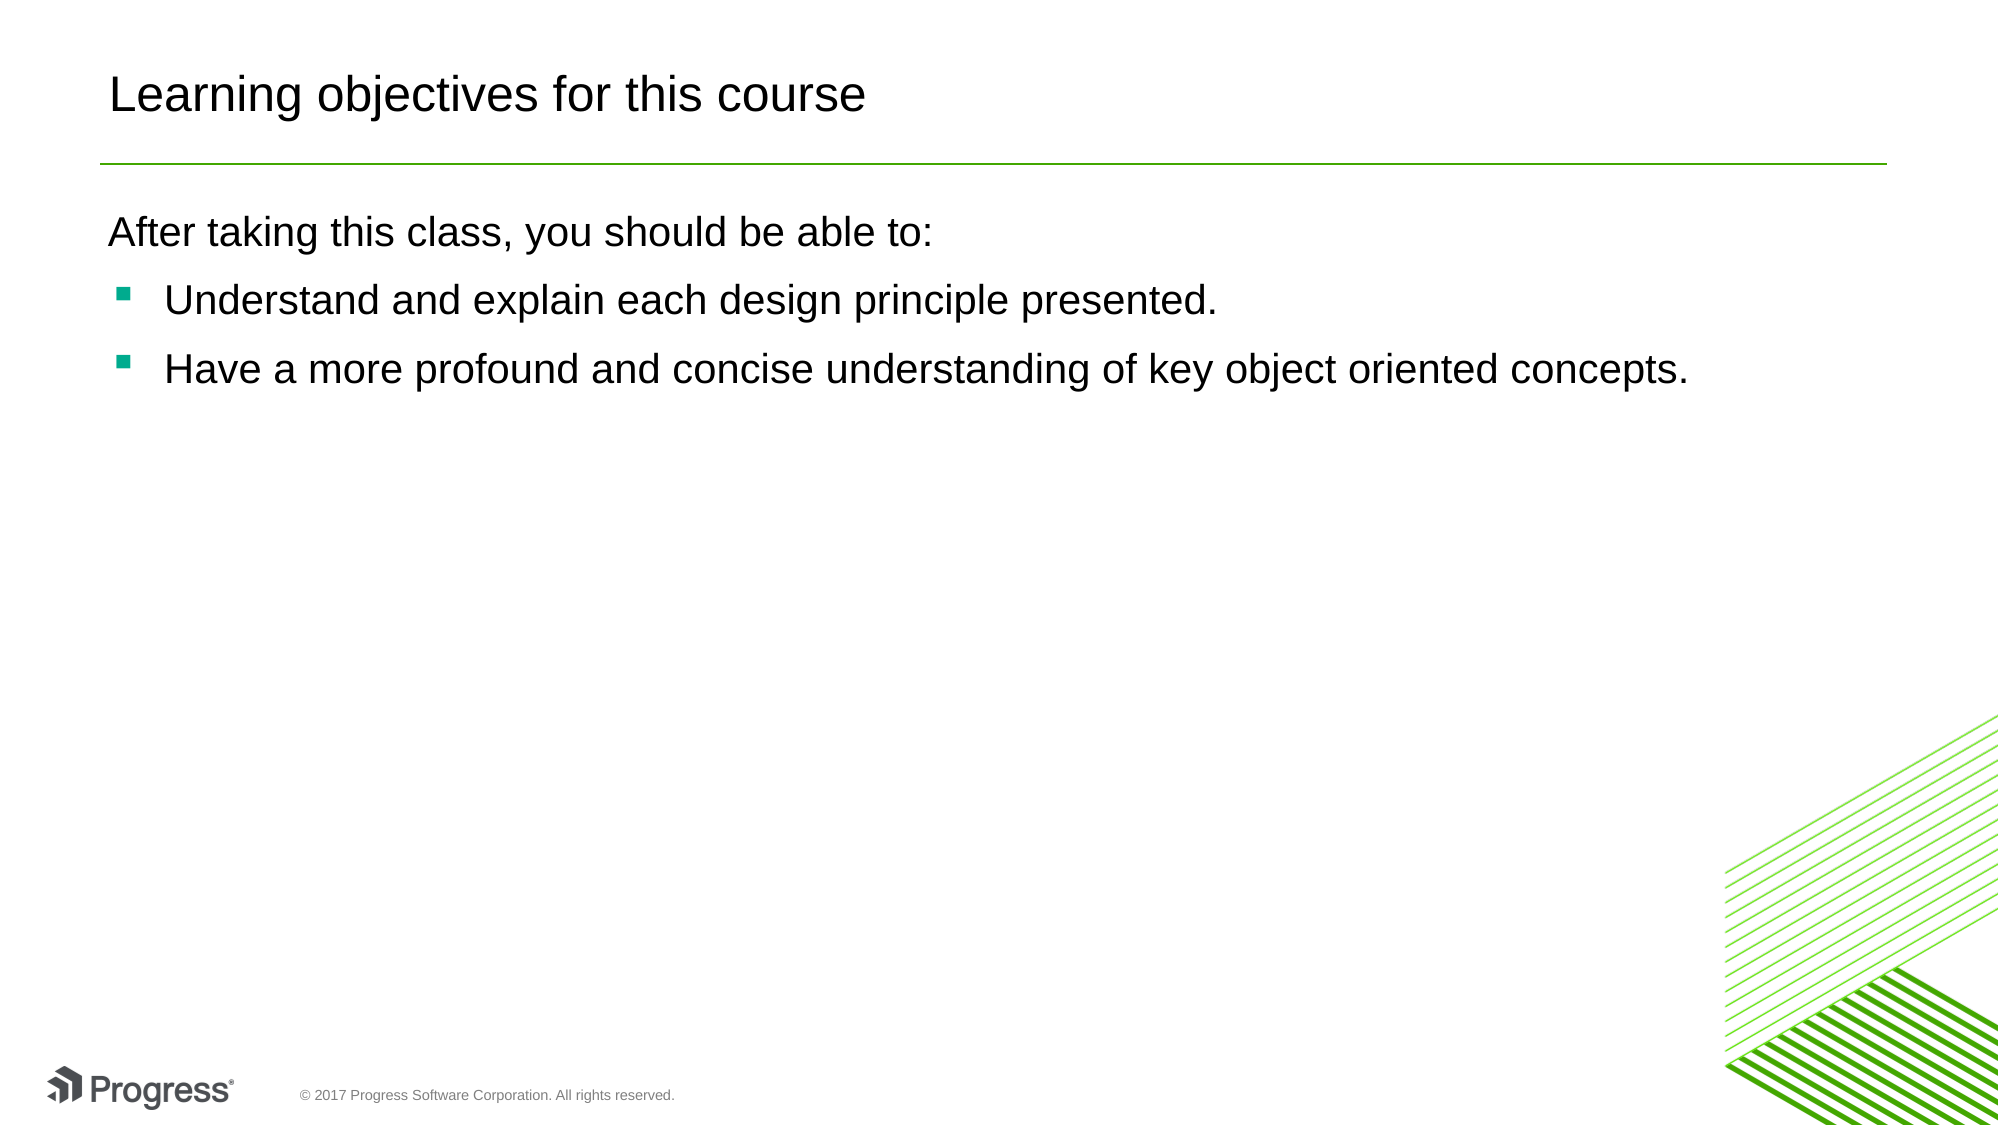

# Learning objectives for this course
After taking this class, you should be able to:
Understand and explain each design principle presented.
Have a more profound and concise understanding of key object oriented concepts.
5